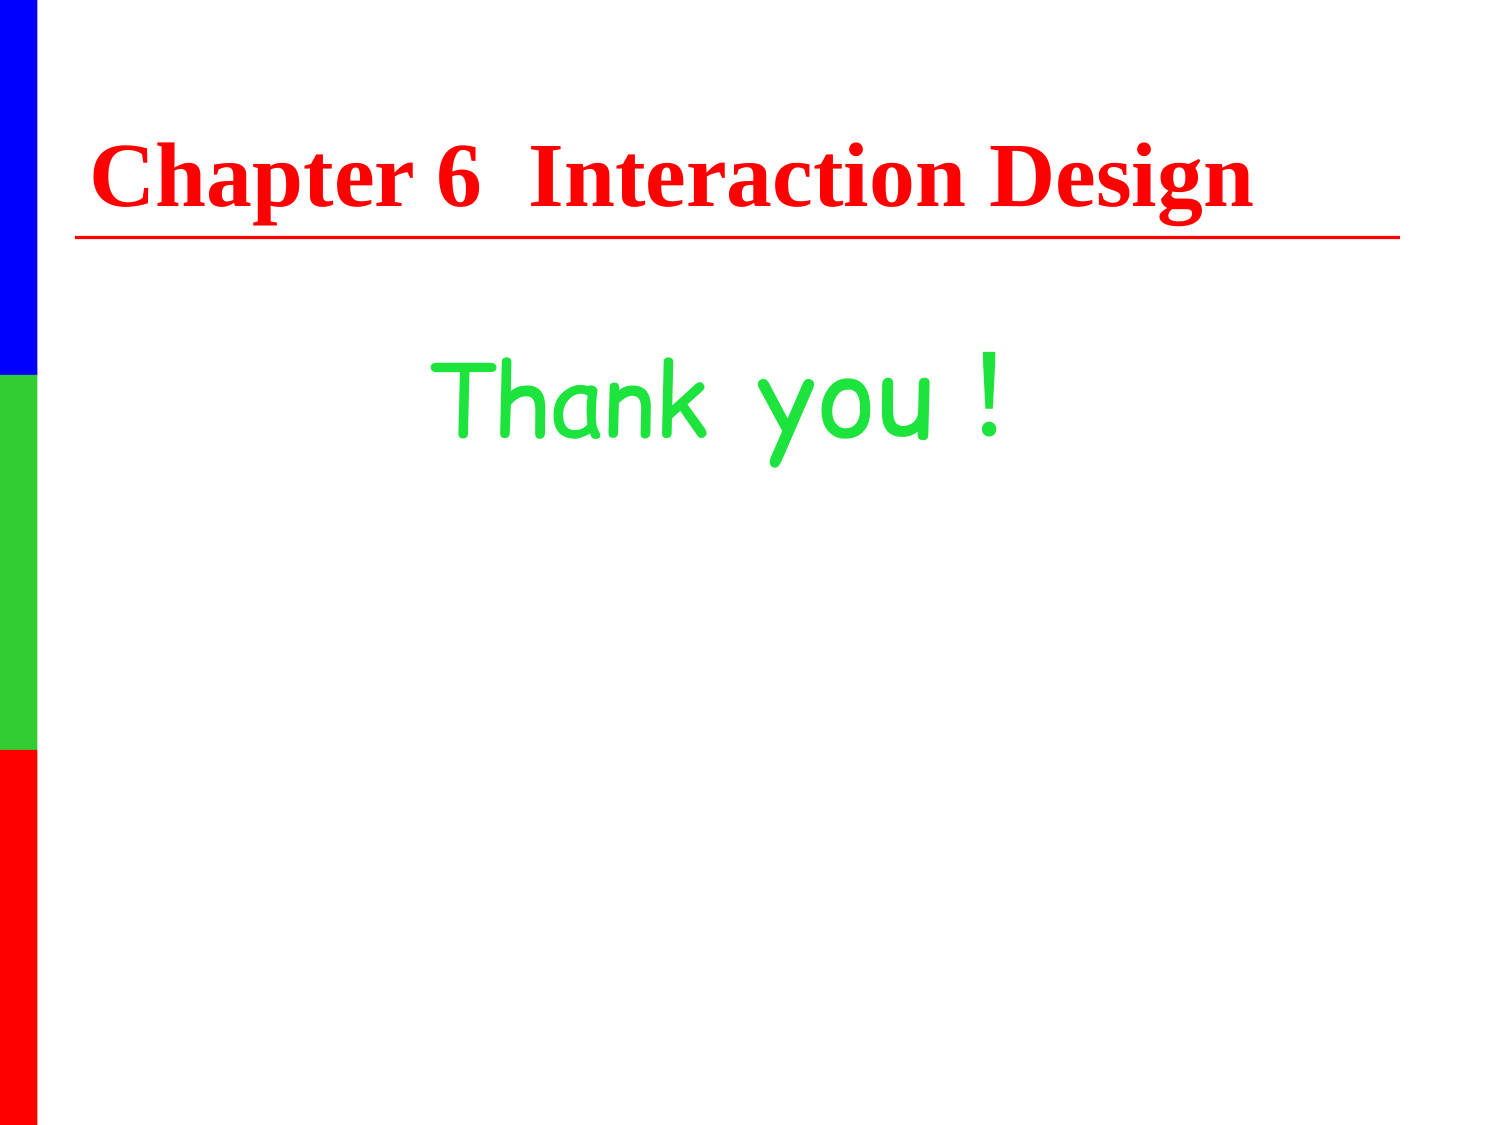

# Chapter 6  Interaction Design
Thank you！